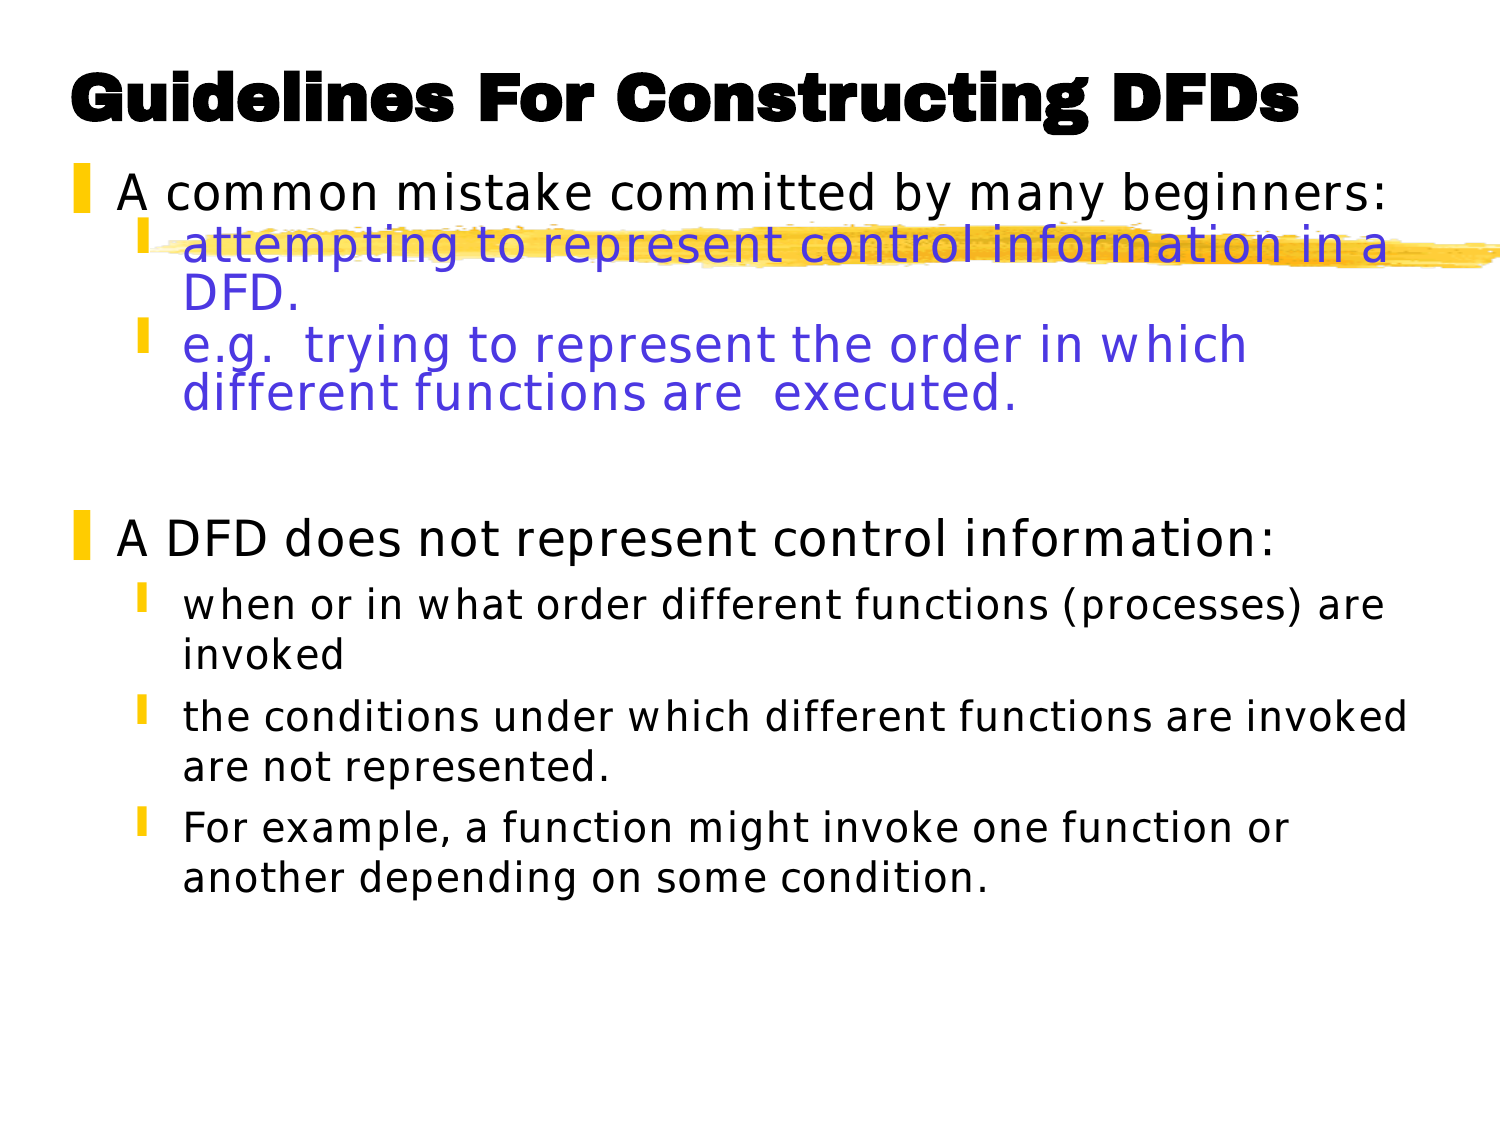

# Guidelines For Constructing DFDs
A common mistake committed by many beginners:
attempting to represent control information in a DFD.
e.g.  trying to represent the order in which different functions are  executed.

A DFD does not represent control information:
when or in what order different functions (processes) are invoked
the conditions under which different functions are invoked are not represented.
For example, a function might invoke one function or another depending on some condition.